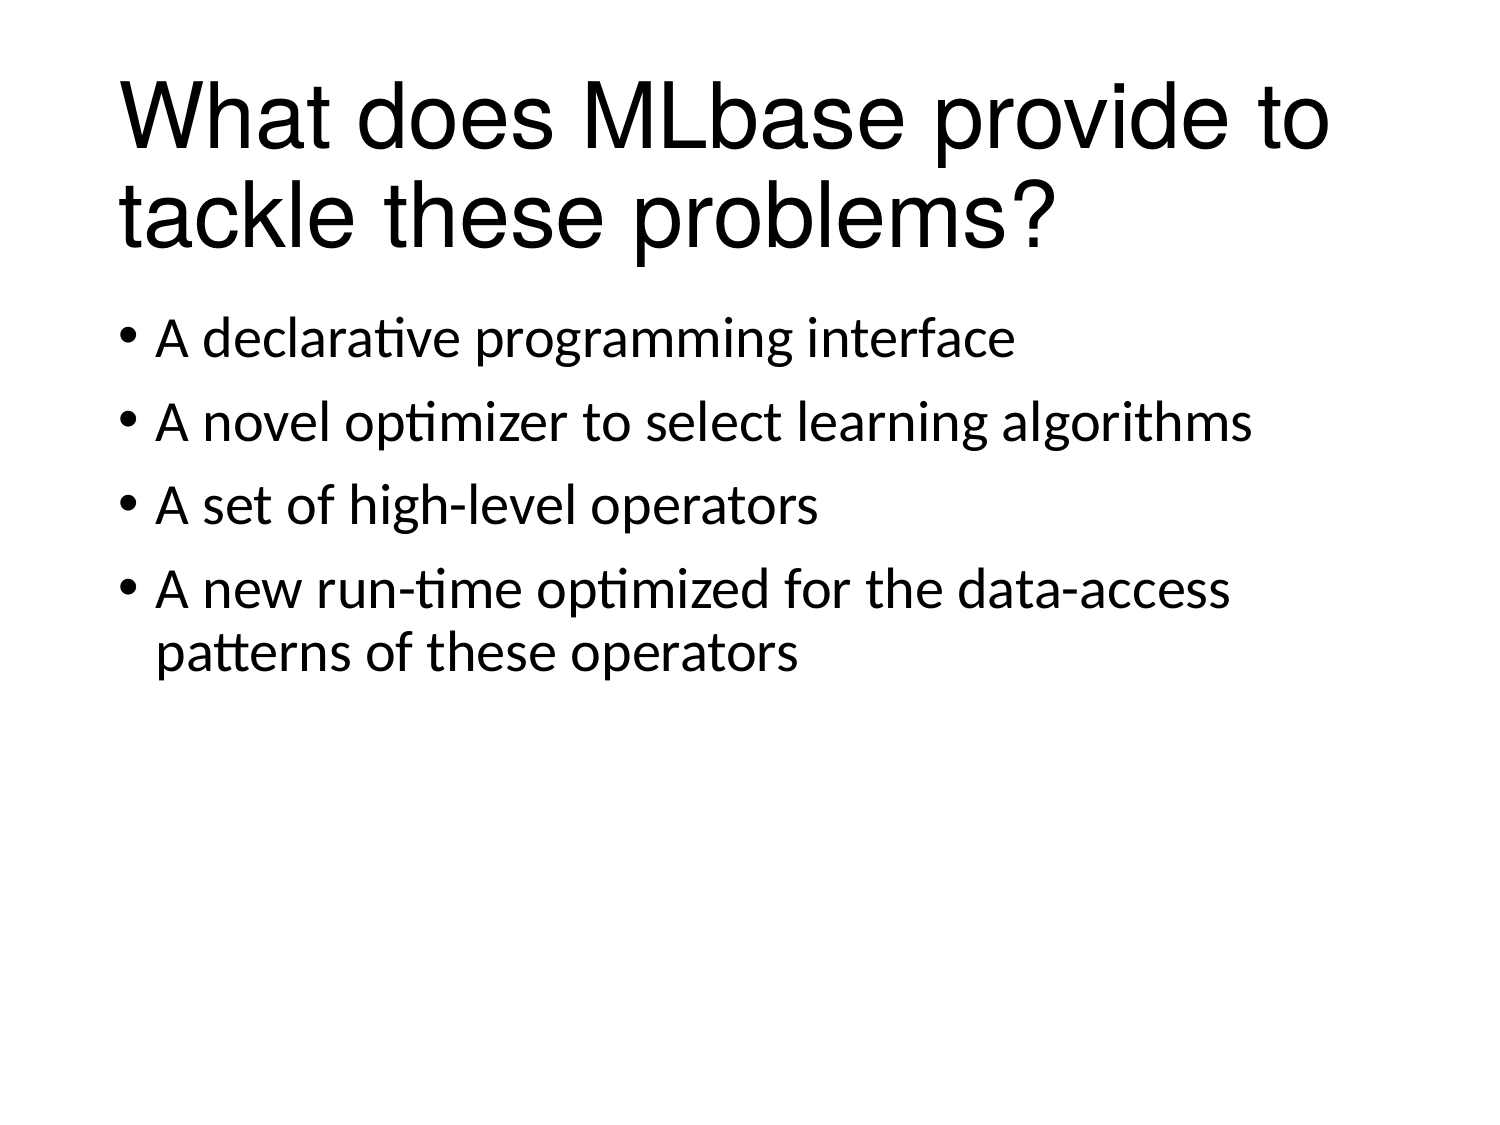

# What does MLbase provide to tackle these problems?
A declarative programming interface
A novel optimizer to select learning algorithms
A set of high-level operators
A new run-time optimized for the data-access patterns of these operators